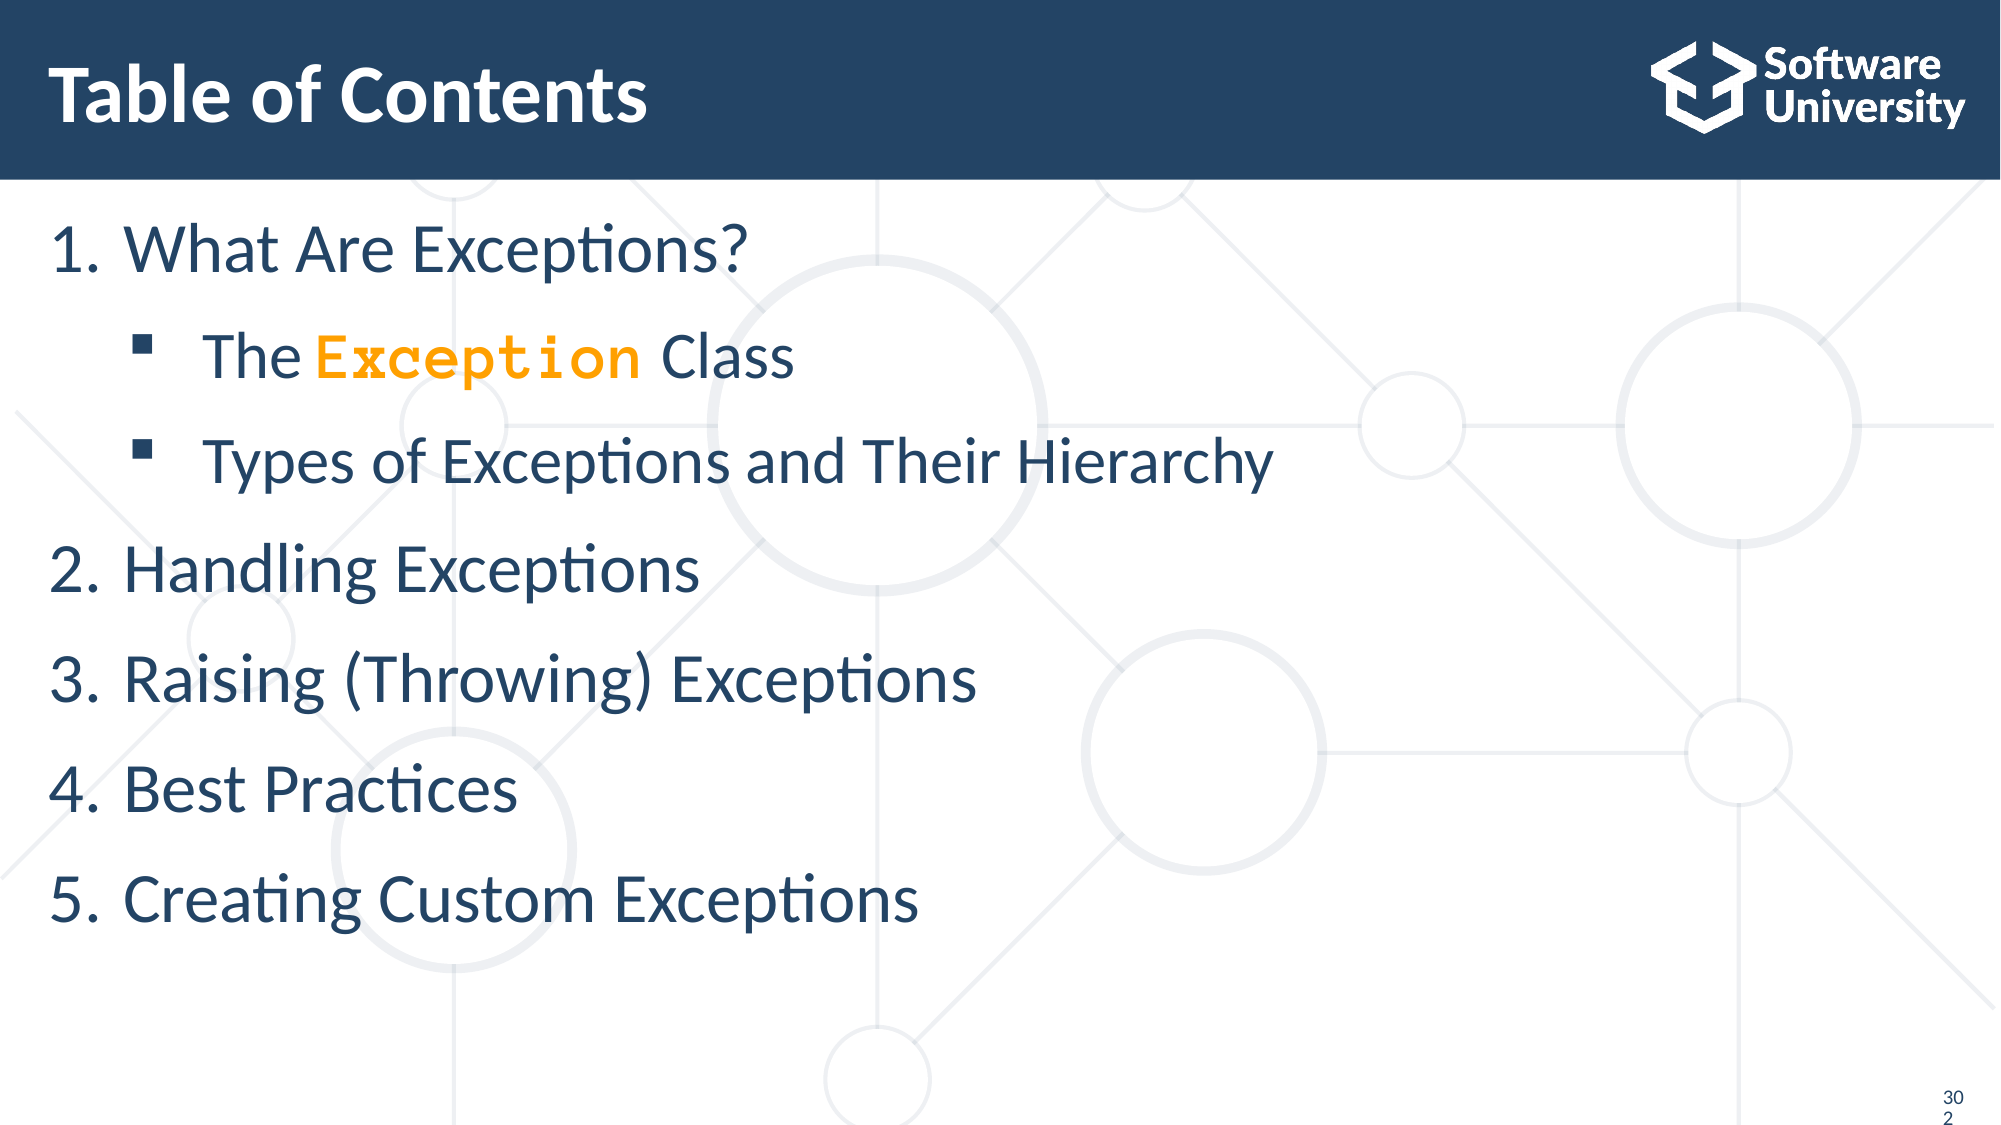

# Table of Contents
What Are Exceptions?
The Exception Class
Types of Exceptions and Their Hierarchy
Handling Exceptions
Raising (Throwing) Exceptions
Best Practices
Creating Custom Exceptions
302